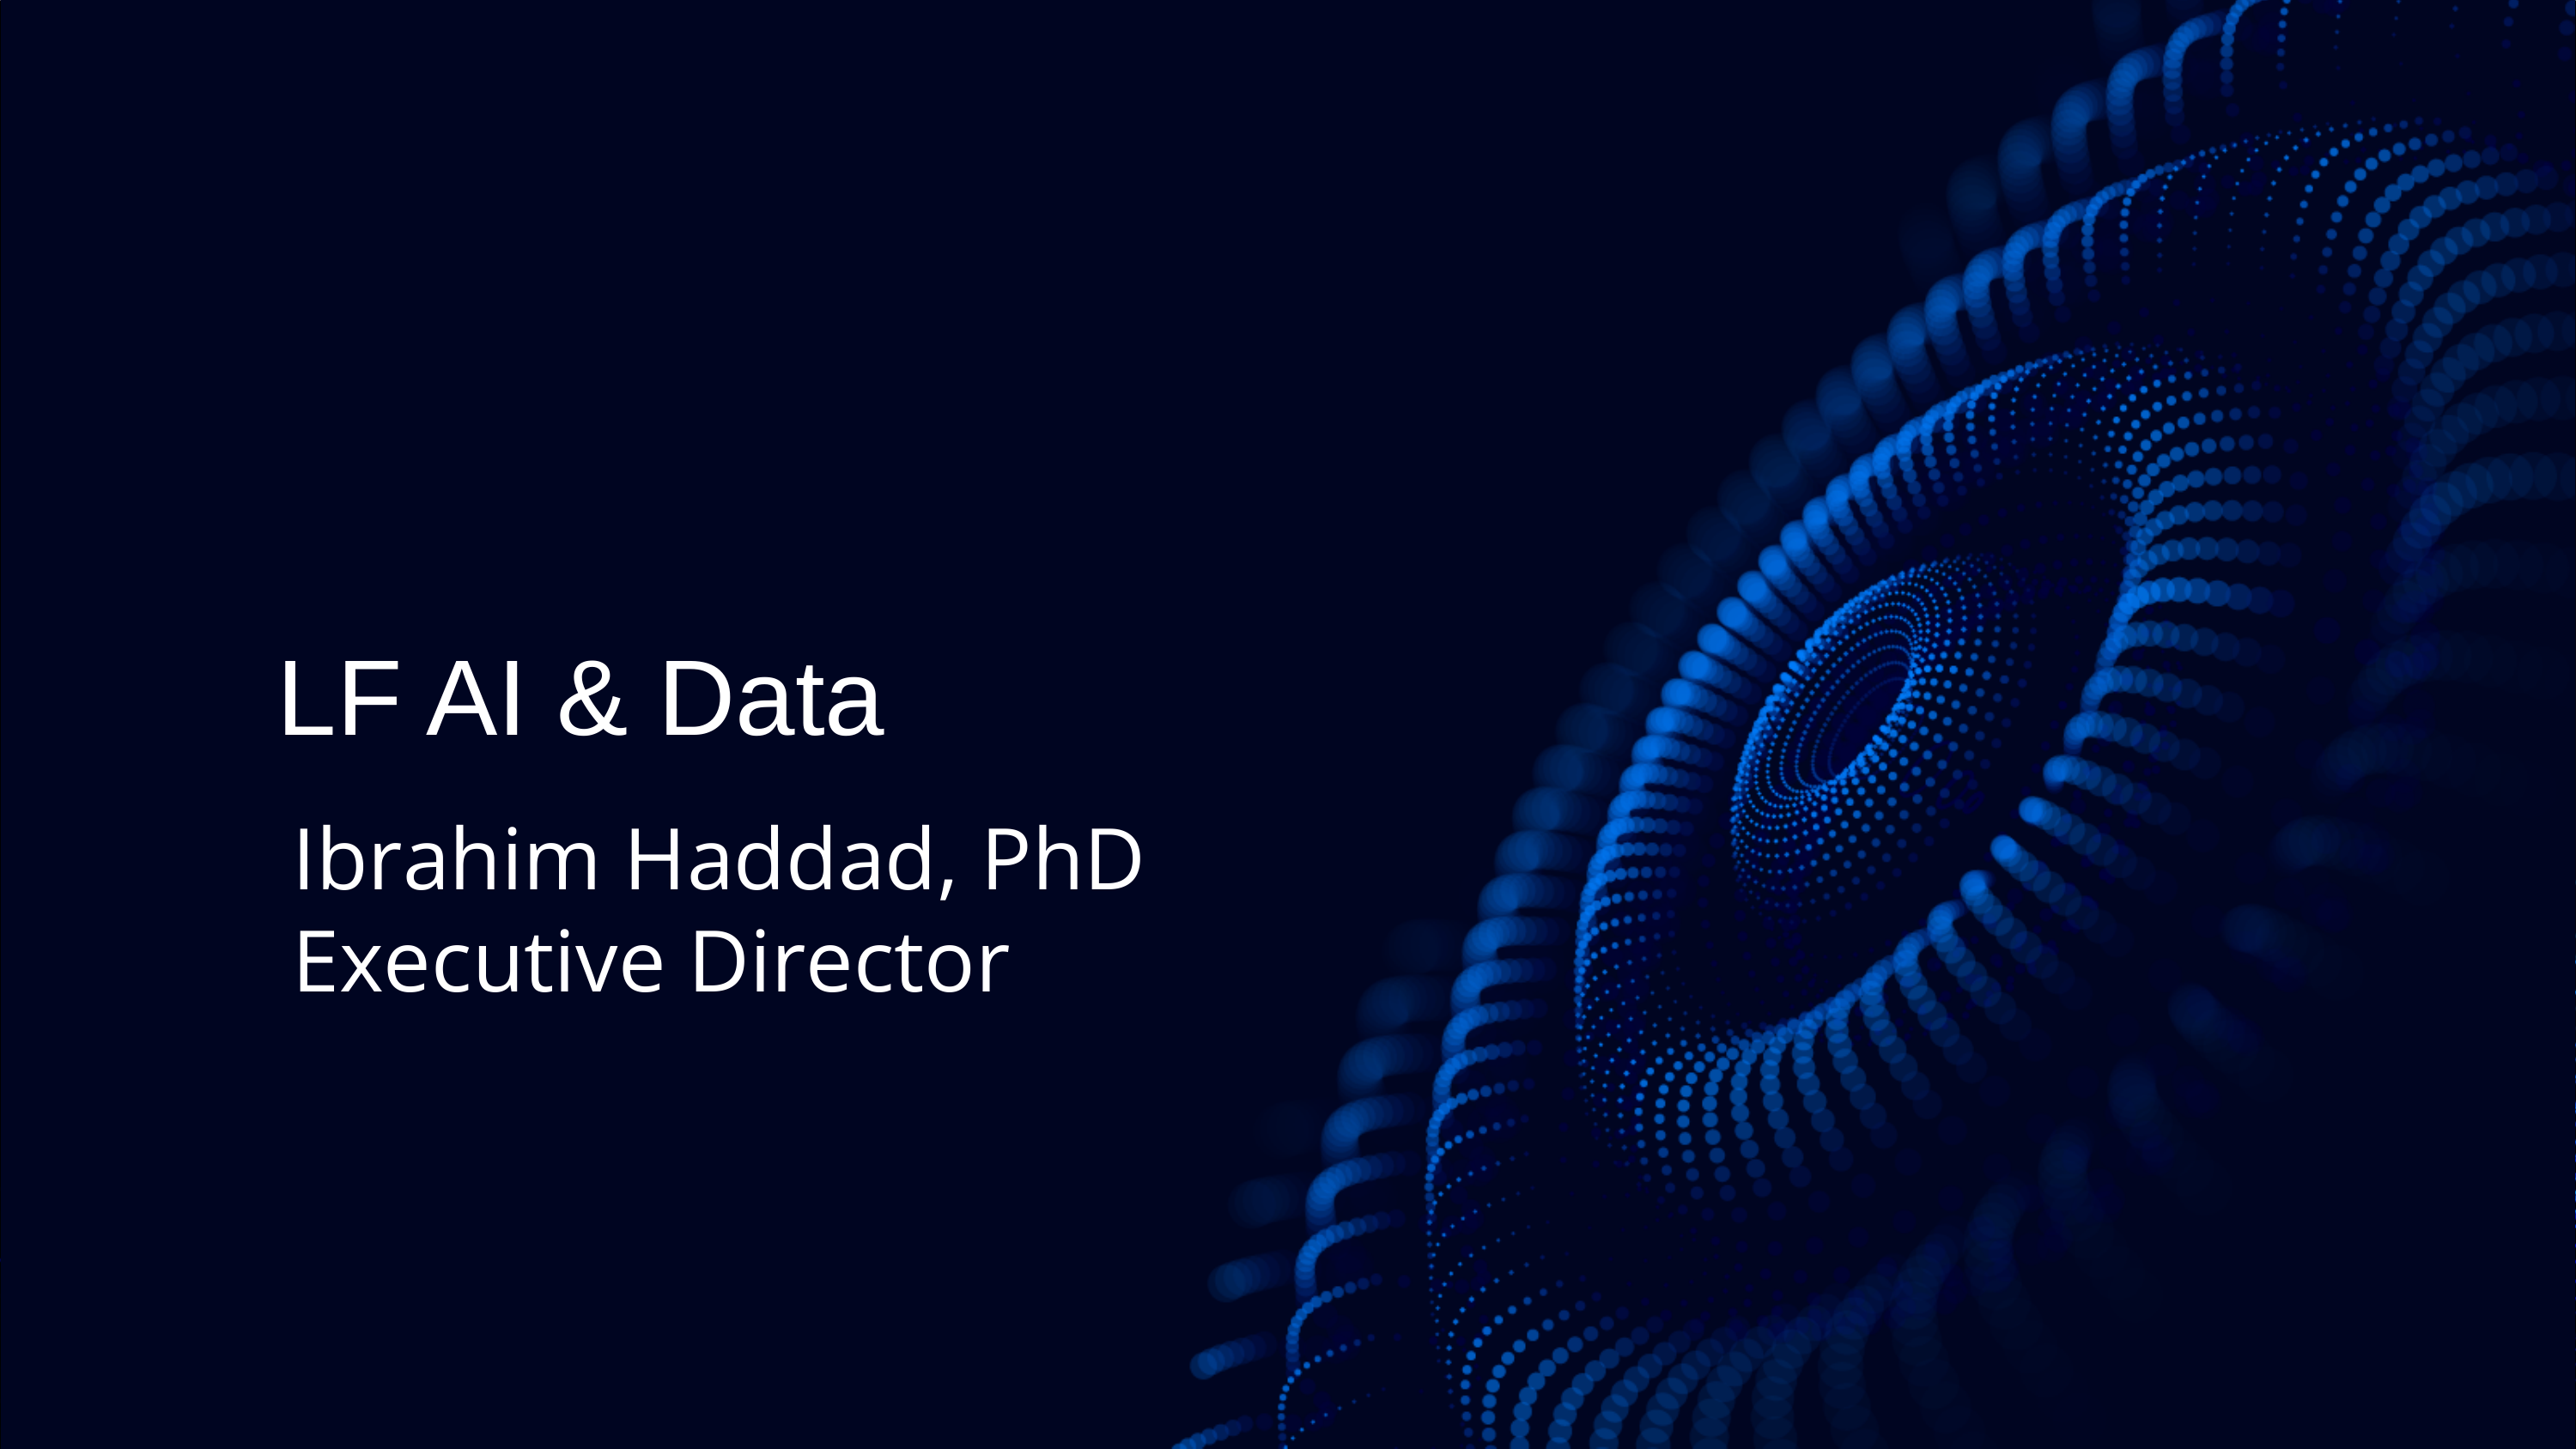

LF AI & Data
Ibrahim Haddad, PhD
Executive Director